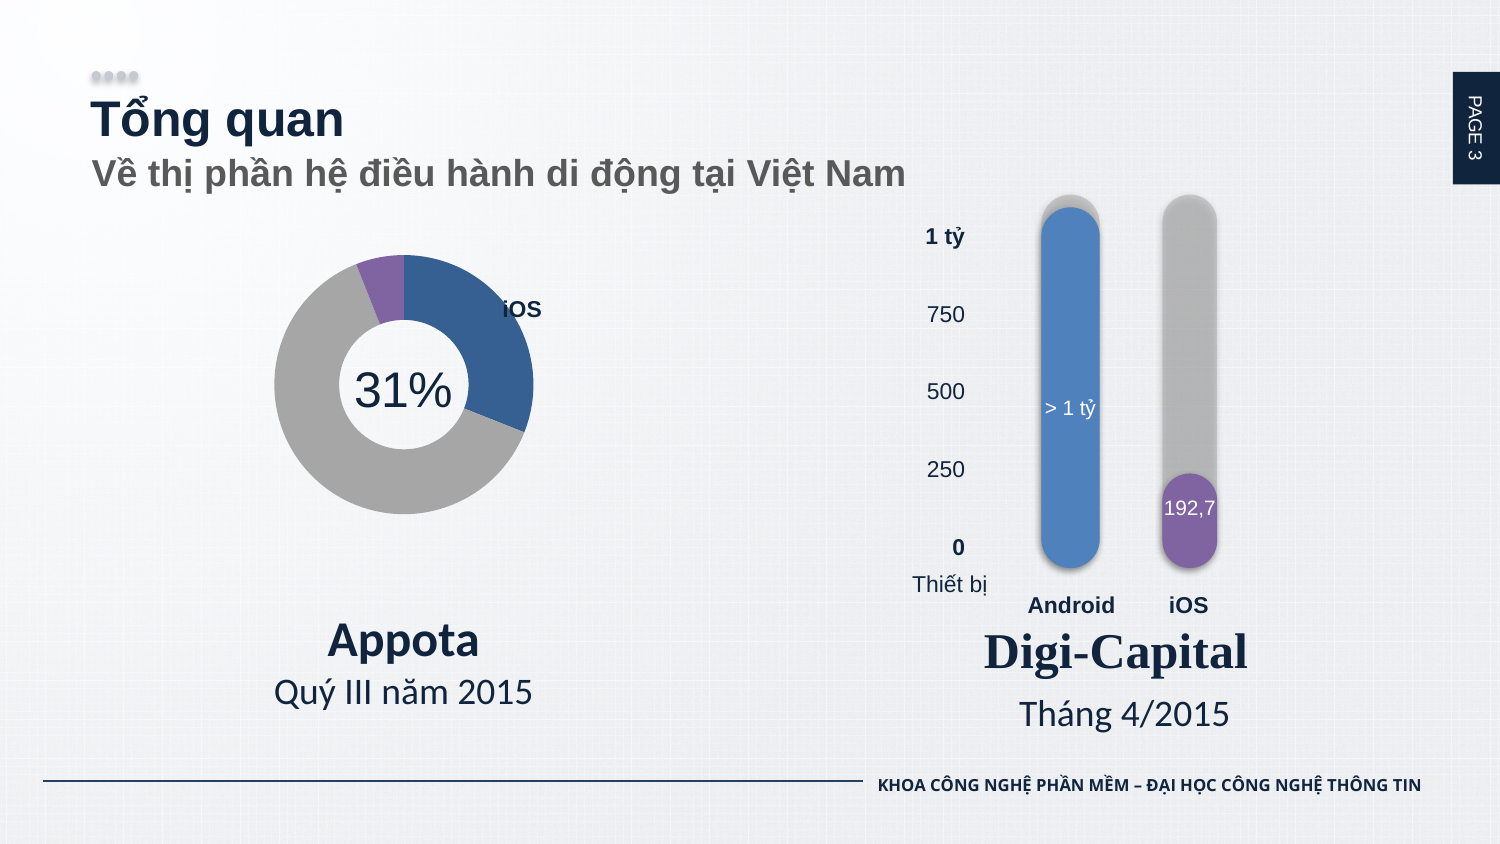

# Tổng quan
Về thị phần hệ điều hành di động tại Việt Nam

> 1 tỷ

1 tỷ

### Chart

| Category | Sales |
|---|---|
| 1st Qtr | 31.0 |
| 2nd Qtr | 63.0 |
| 3rd Qtr | 6.0 |
iOS
750
31%
500
250
192,7

0
Thiết bị
Android
iOS
Appota
Quý III năm 2015
Digi-Capital
Tháng 4/2015